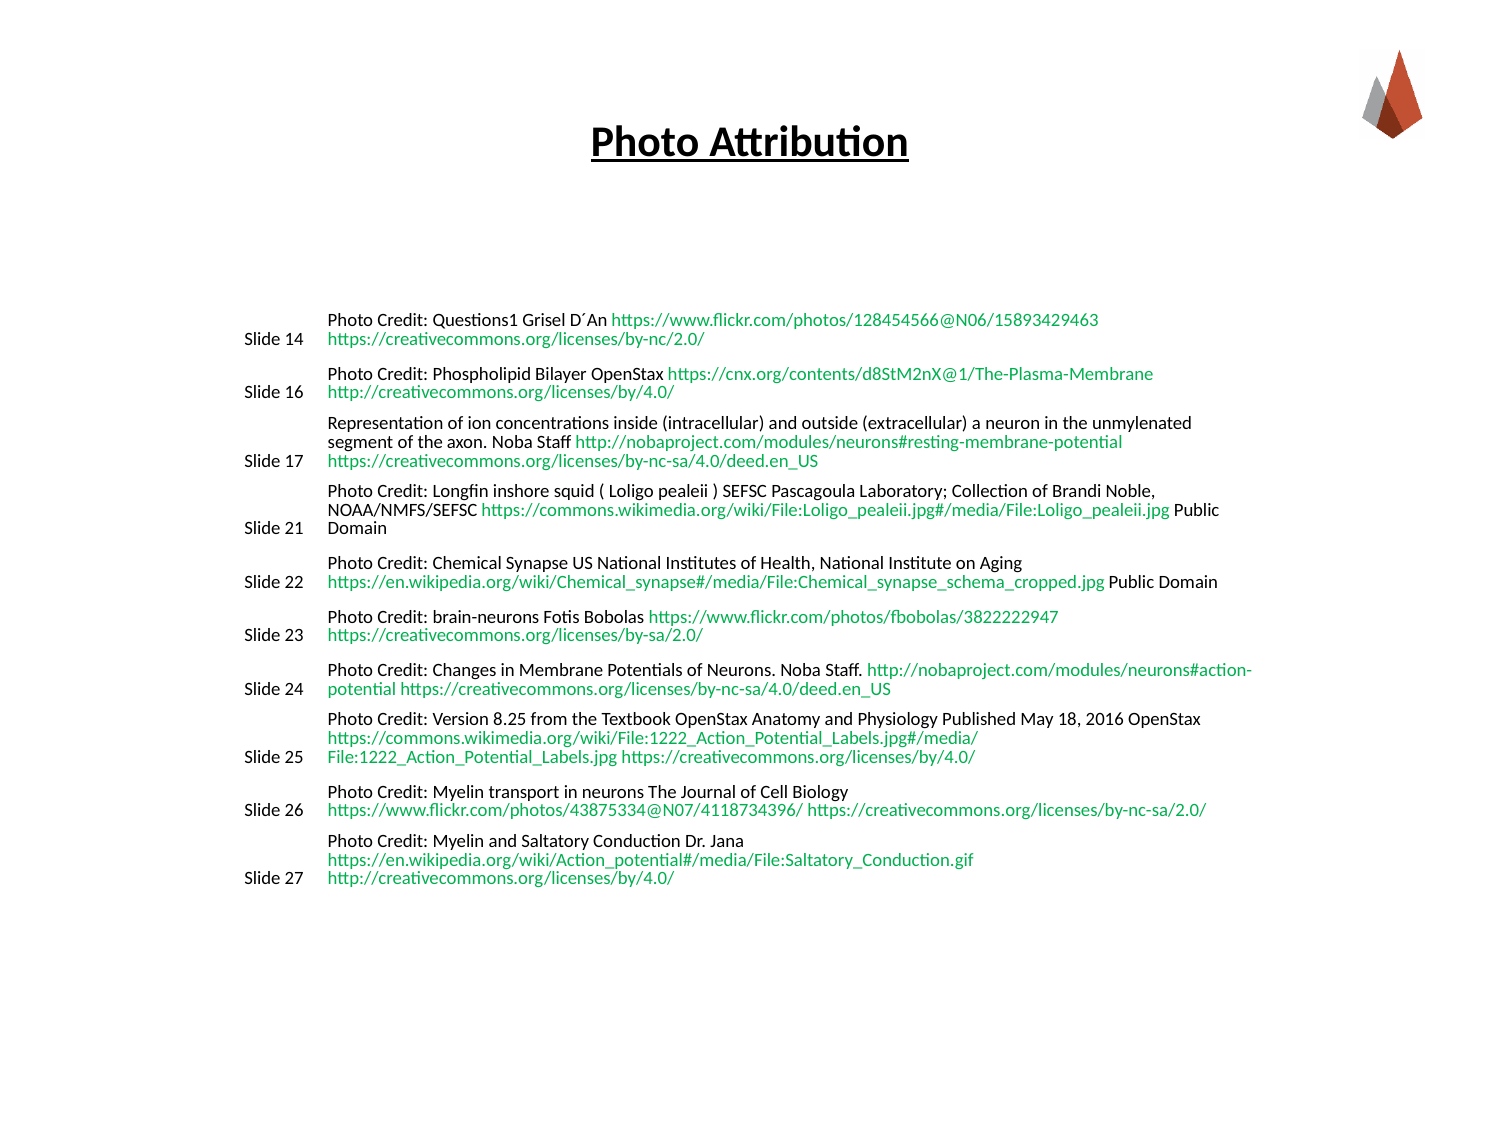

# Photo Attribution
| Slide 14 | Photo Credit: Questions1 Grisel D´An https://www.flickr.com/photos/128454566@N06/15893429463 https://creativecommons.org/licenses/by-nc/2.0/ |
| --- | --- |
| Slide 16 | Photo Credit: Phospholipid Bilayer OpenStax https://cnx.org/contents/d8StM2nX@1/The-Plasma-Membrane http://creativecommons.org/licenses/by/4.0/ |
| Slide 17 | Representation of ion concentrations inside (intracellular) and outside (extracellular) a neuron in the unmylenated segment of the axon. Noba Staff http://nobaproject.com/modules/neurons#resting-membrane-potential https://creativecommons.org/licenses/by-nc-sa/4.0/deed.en\_US |
| Slide 21 | Photo Credit: Longfin inshore squid ( Loligo pealeii ) SEFSC Pascagoula Laboratory; Collection of Brandi Noble, NOAA/NMFS/SEFSC https://commons.wikimedia.org/wiki/File:Loligo\_pealeii.jpg#/media/File:Loligo\_pealeii.jpg Public Domain |
| Slide 22 | Photo Credit: Chemical Synapse US National Institutes of Health, National Institute on Aging https://en.wikipedia.org/wiki/Chemical\_synapse#/media/File:Chemical\_synapse\_schema\_cropped.jpg Public Domain |
| Slide 23 | Photo Credit: brain-neurons Fotis Bobolas https://www.flickr.com/photos/fbobolas/3822222947 https://creativecommons.org/licenses/by-sa/2.0/ |
| Slide 24 | Photo Credit: Changes in Membrane Potentials of Neurons. Noba Staff. http://nobaproject.com/modules/neurons#action-potential https://creativecommons.org/licenses/by-nc-sa/4.0/deed.en\_US |
| Slide 25 | Photo Credit: Version 8.25 from the Textbook OpenStax Anatomy and Physiology Published May 18, 2016 OpenStax https://commons.wikimedia.org/wiki/File:1222\_Action\_Potential\_Labels.jpg#/media/File:1222\_Action\_Potential\_Labels.jpg https://creativecommons.org/licenses/by/4.0/ |
| Slide 26 | Photo Credit: Myelin transport in neurons The Journal of Cell Biology https://www.flickr.com/photos/43875334@N07/4118734396/ https://creativecommons.org/licenses/by-nc-sa/2.0/ |
| Slide 27 | Photo Credit: Myelin and Saltatory Conduction Dr. Jana https://en.wikipedia.org/wiki/Action\_potential#/media/File:Saltatory\_Conduction.gif http://creativecommons.org/licenses/by/4.0/ |